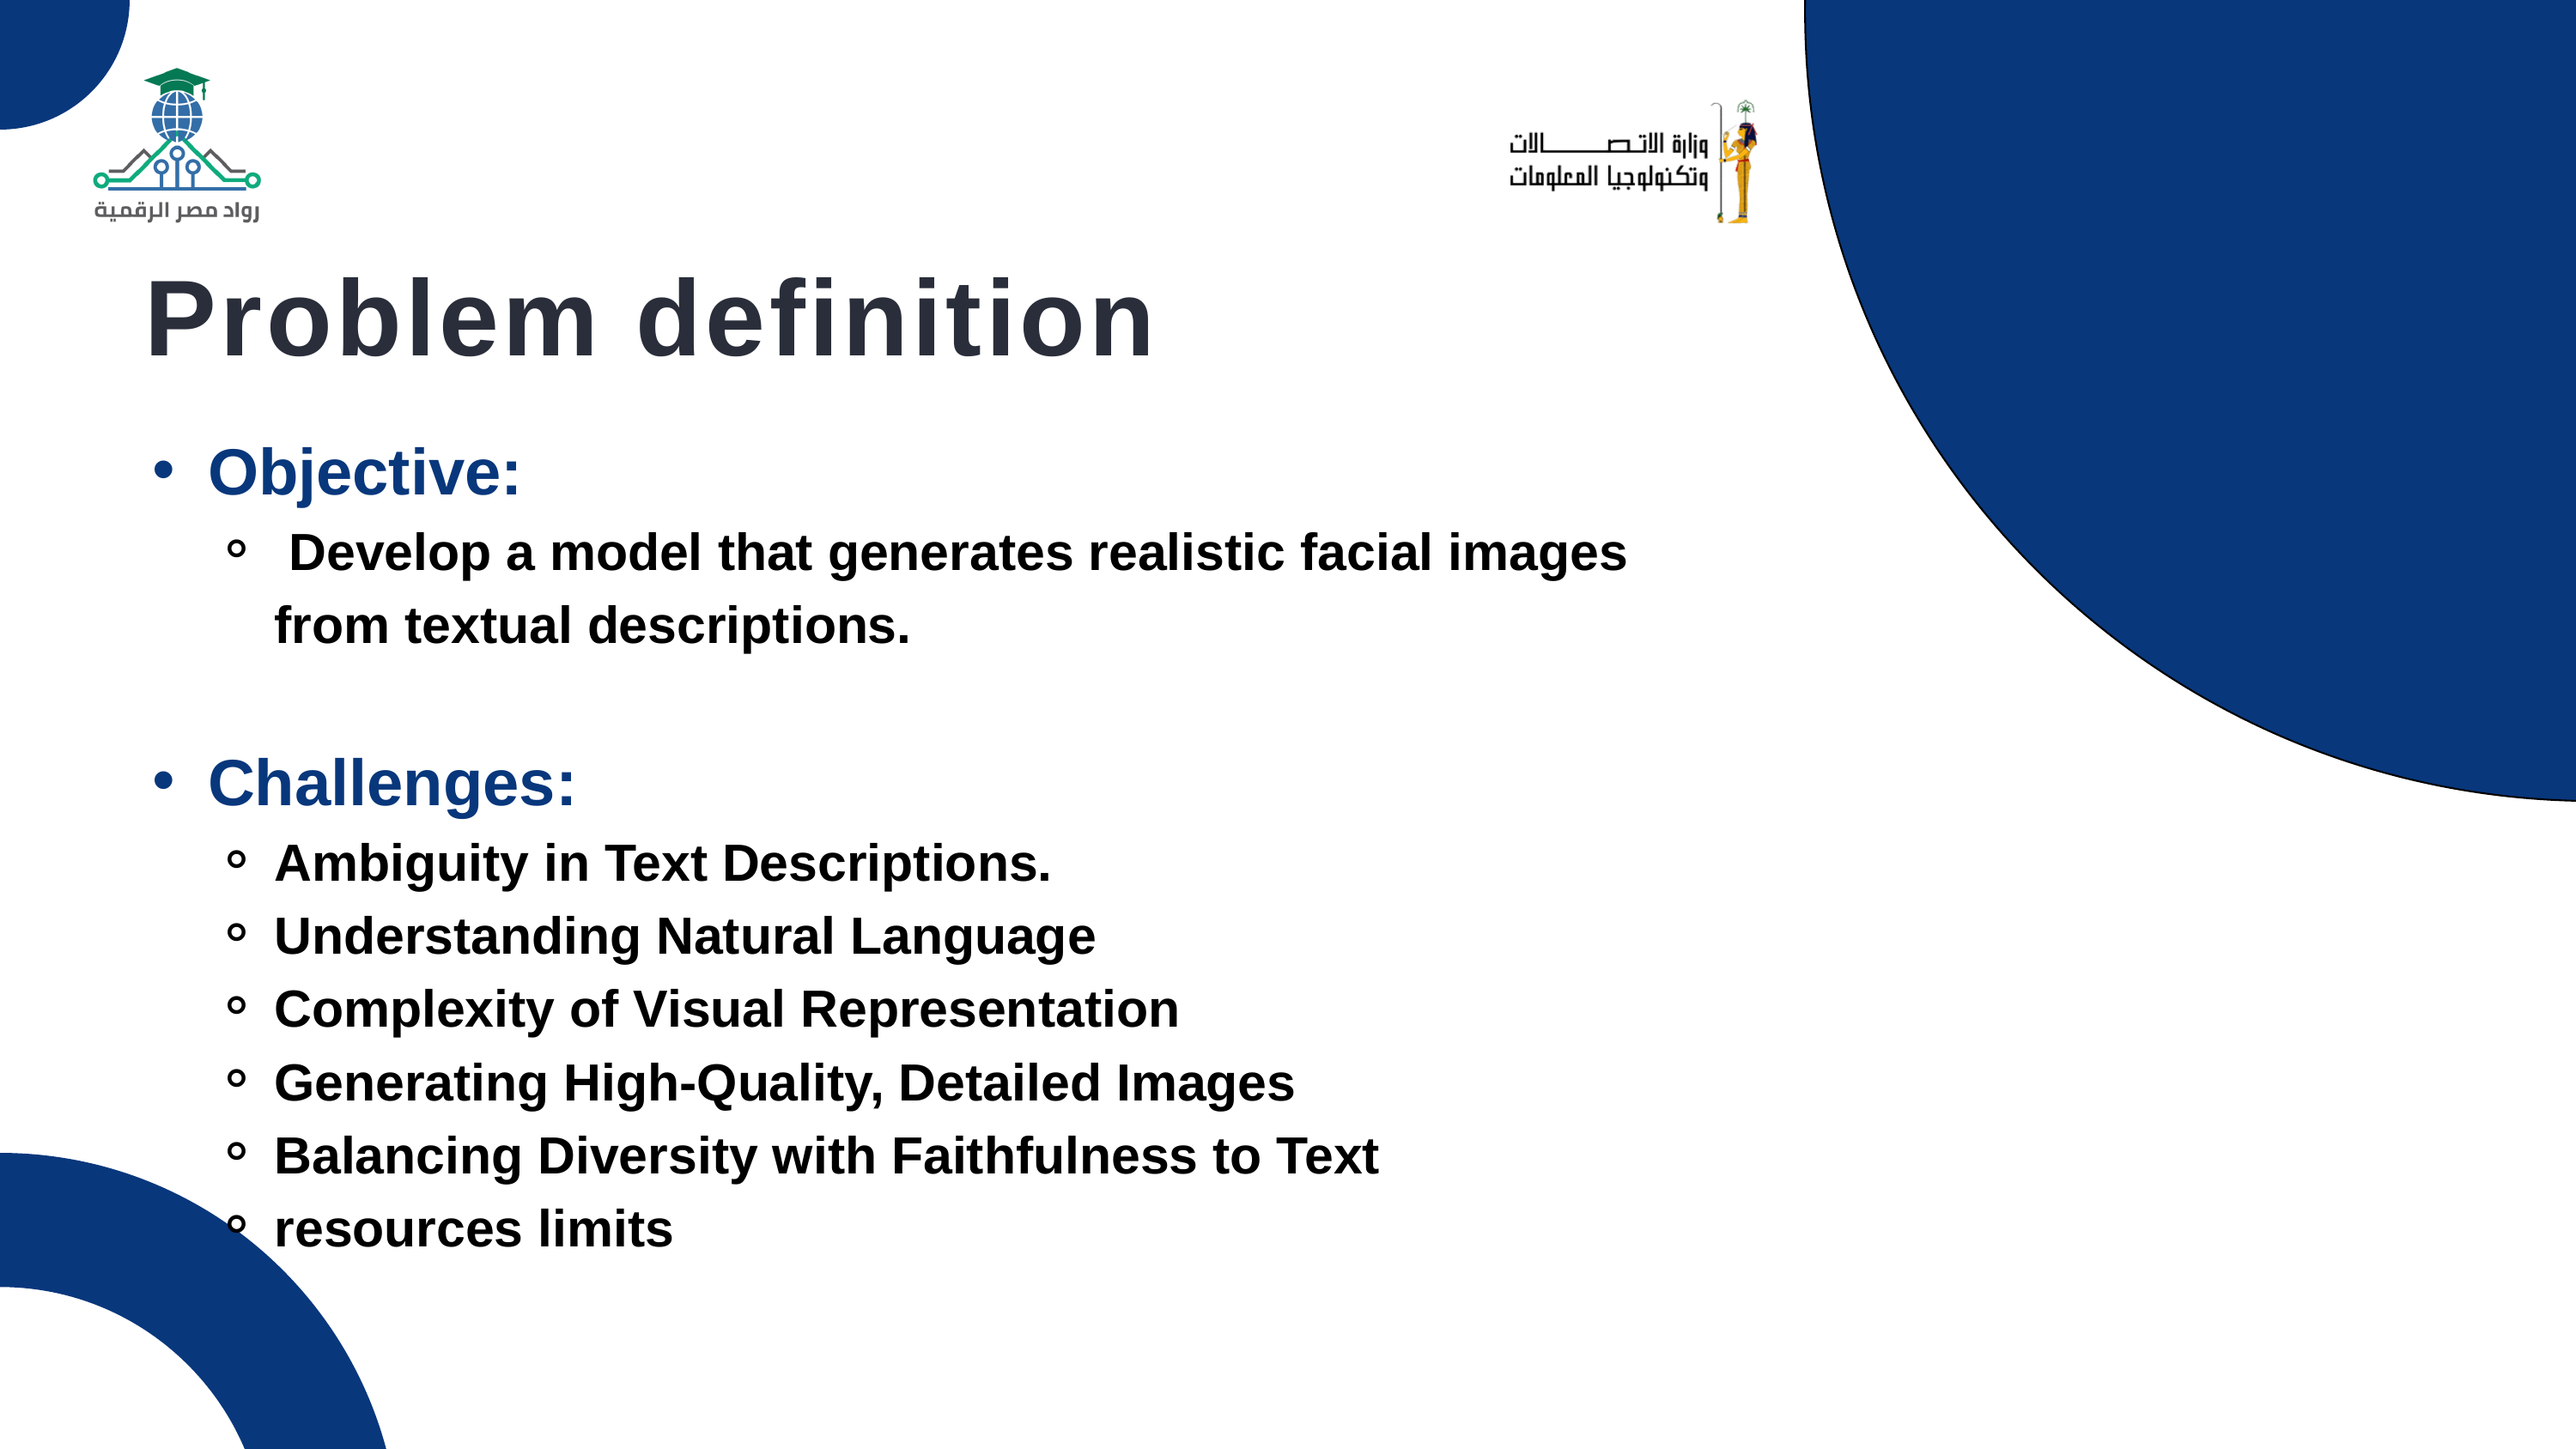

Problem definition
Objective:
 Develop a model that generates realistic facial images from textual descriptions.

Challenges:
Ambiguity in Text Descriptions.
Understanding Natural Language
Complexity of Visual Representation
Generating High-Quality, Detailed Images
Balancing Diversity with Faithfulness to Text
resources limits